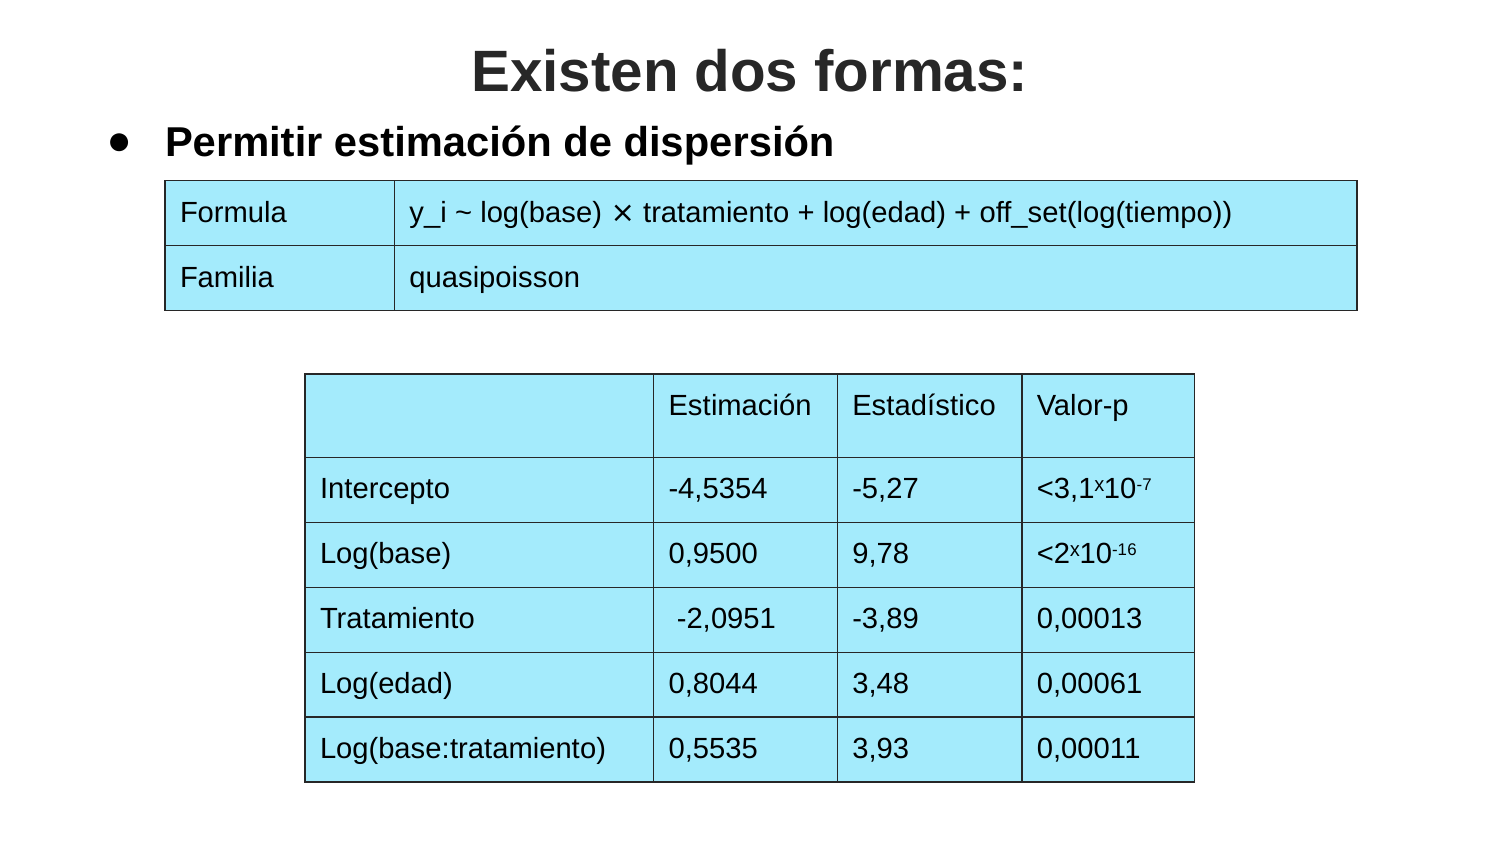

# Existen dos formas:

Permitir estimación de dispersión
| Formula | y\_i ~ log(base) ⨯ tratamiento + log(edad) + off\_set(log(tiempo)) |
| --- | --- |
| Familia | quasipoisson |
|  | Estimación | Estadístico | Valor-p |
| --- | --- | --- | --- |
| Intercepto | -4,5354 | -5,27 | <3,1ˣ10-7 |
| Log(base) | 0,9500 | 9,78 | <2ˣ10-16 |
| Tratamiento | -2,0951 | -3,89 | 0,00013 |
| Log(edad) | 0,8044 | 3,48 | 0,00061 |
| Log(base:tratamiento) | 0,5535 | 3,93 | 0,00011 |